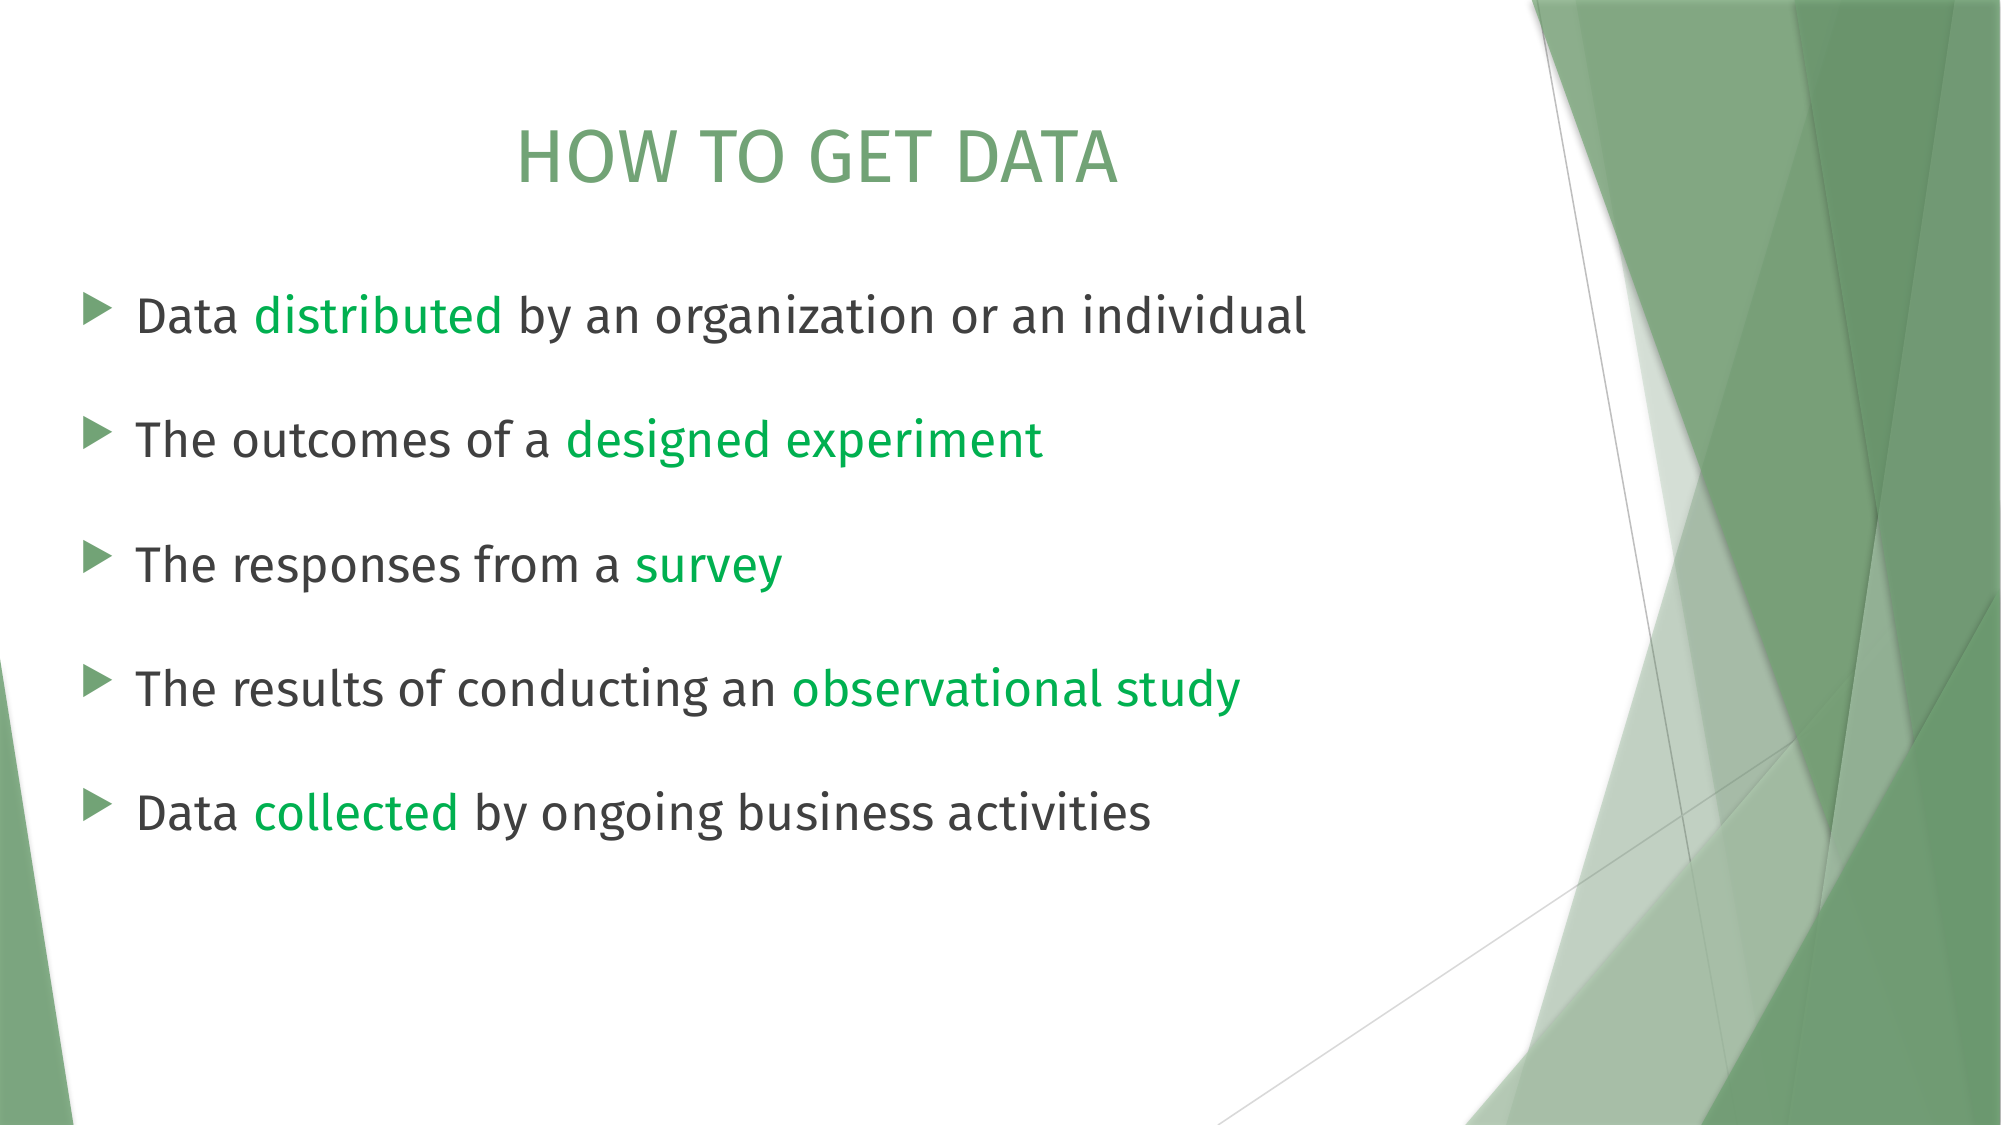

# HOW TO GET DATA
Data distributed by an organization or an individual

The outcomes of a designed experiment

The responses from a survey

The results of conducting an observational study

Data collected by ongoing business activities